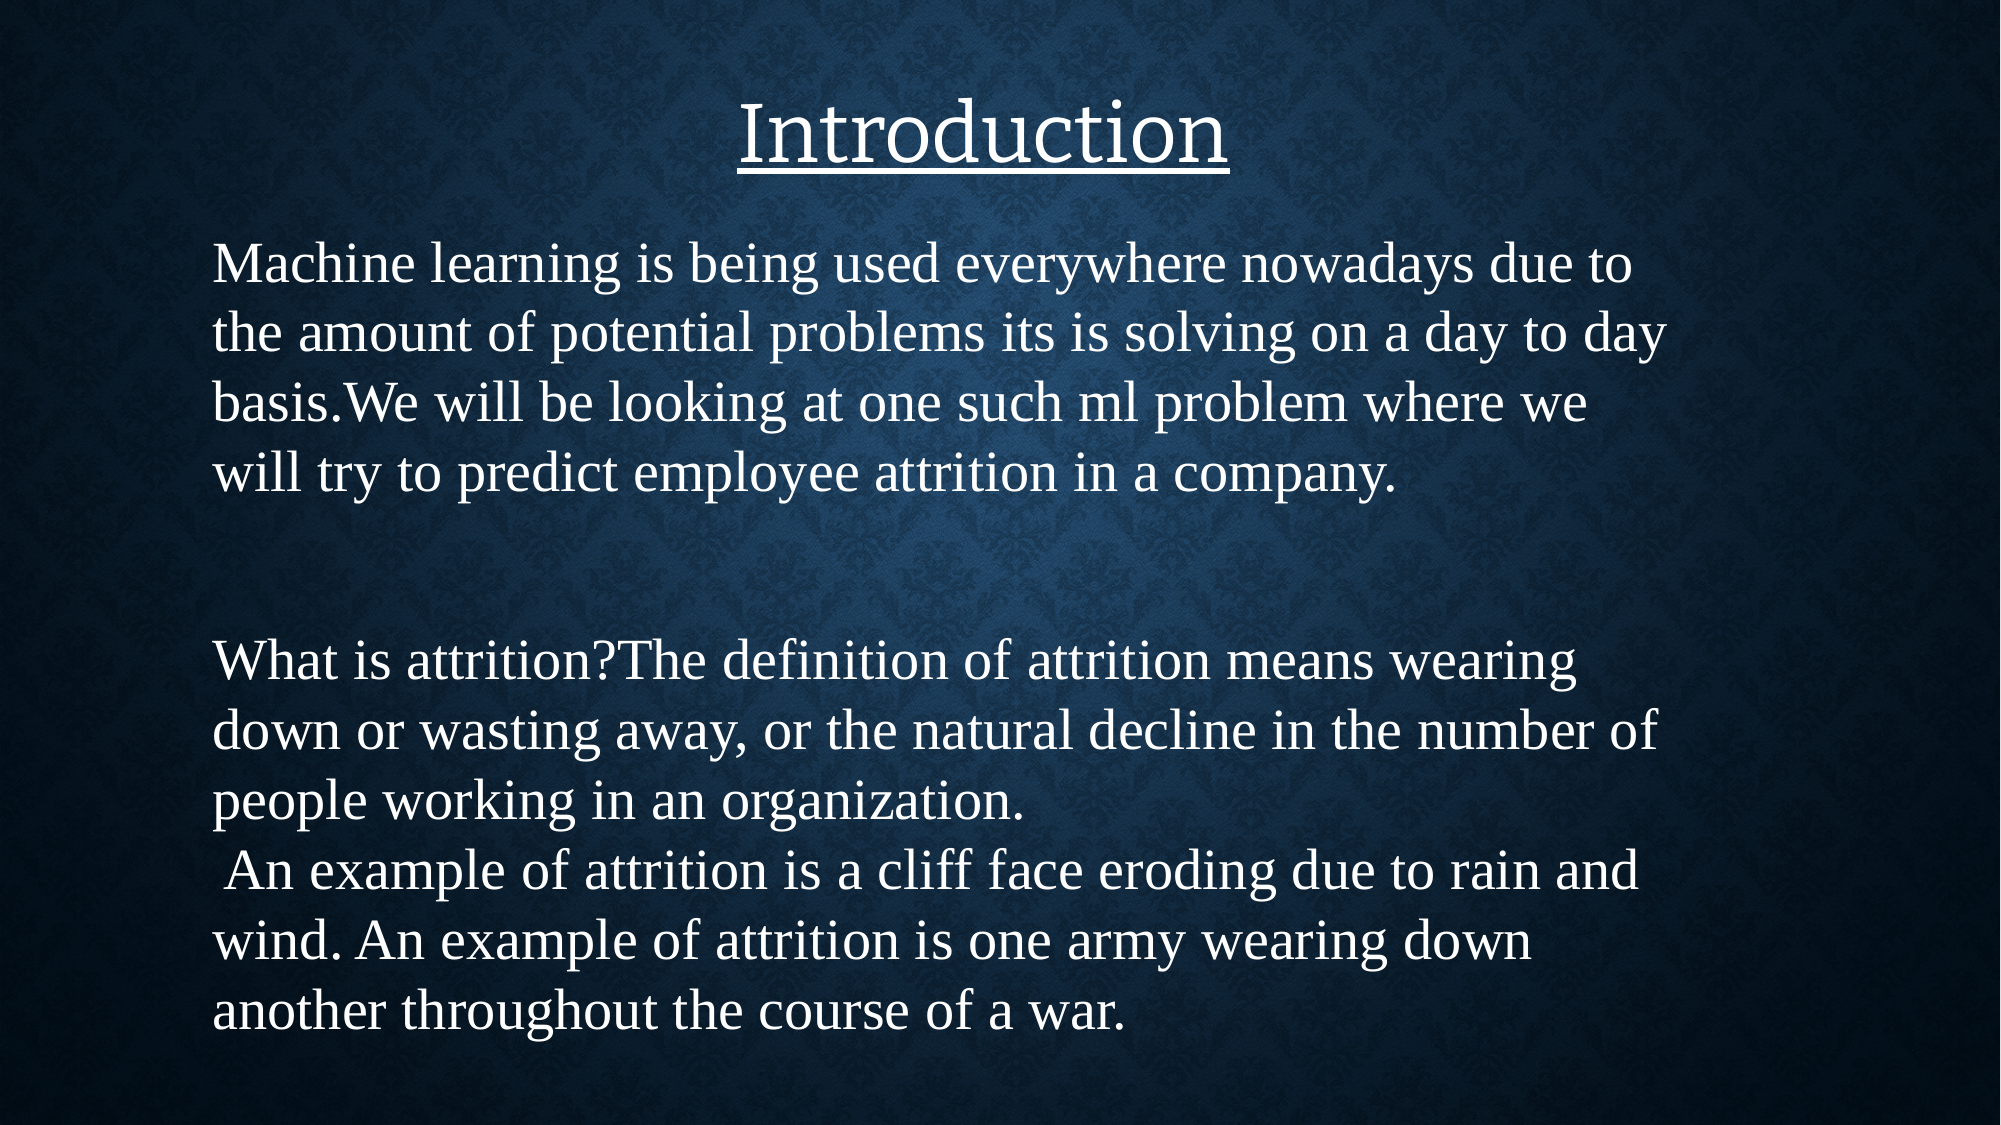

Introduction
# Machine learning is being used everywhere nowadays due to the amount of potential problems its is solving on a day to day basis.We will be looking at one such ml problem where we will try to predict employee attrition in a company.
What is attrition?The definition of attrition means wearing down or wasting away, or the natural decline in the number of people working in an organization.
 An example of attrition is a cliff face eroding due to rain and wind. An example of attrition is one army wearing down another throughout the course of a war.